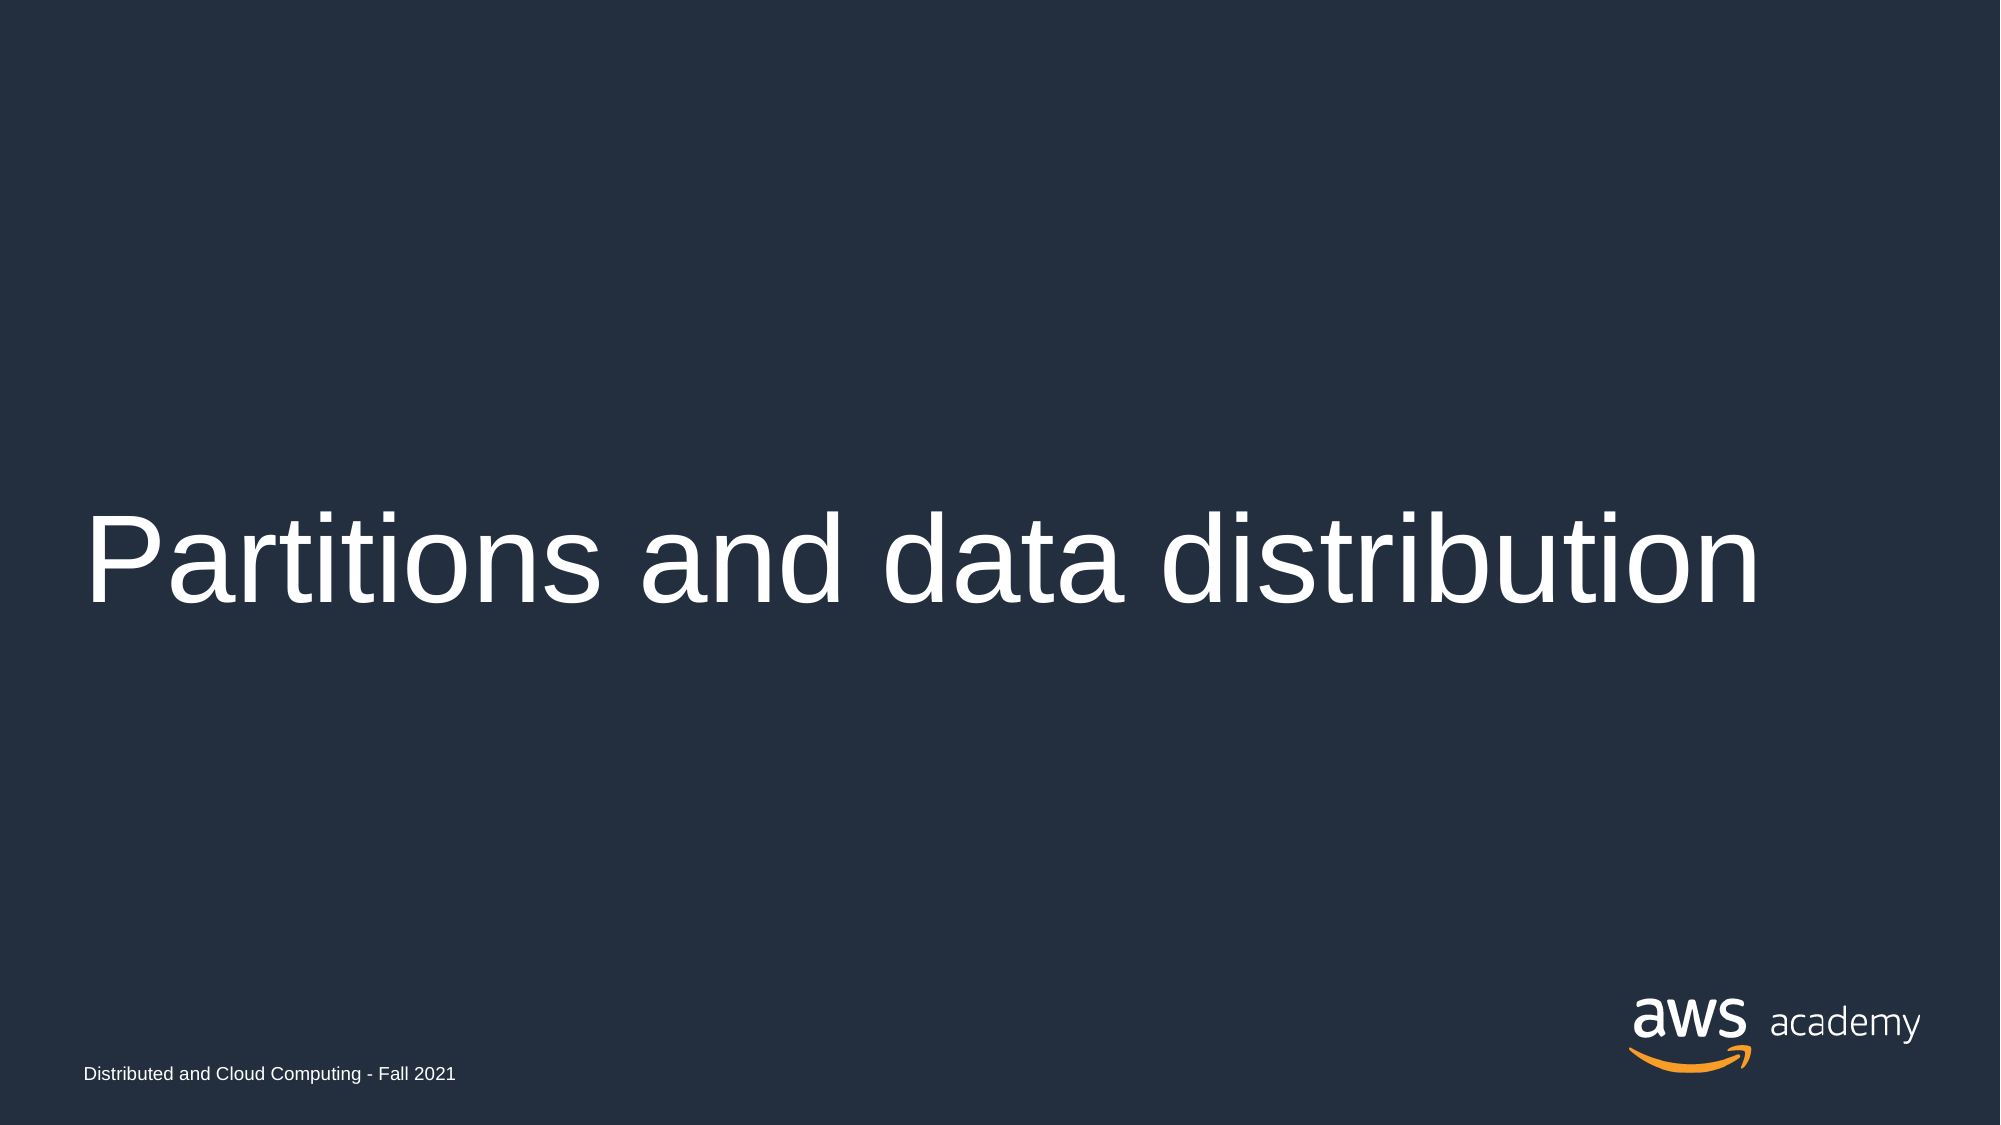

# Partitions and data distribution
Distributed and Cloud Computing - Fall 2021